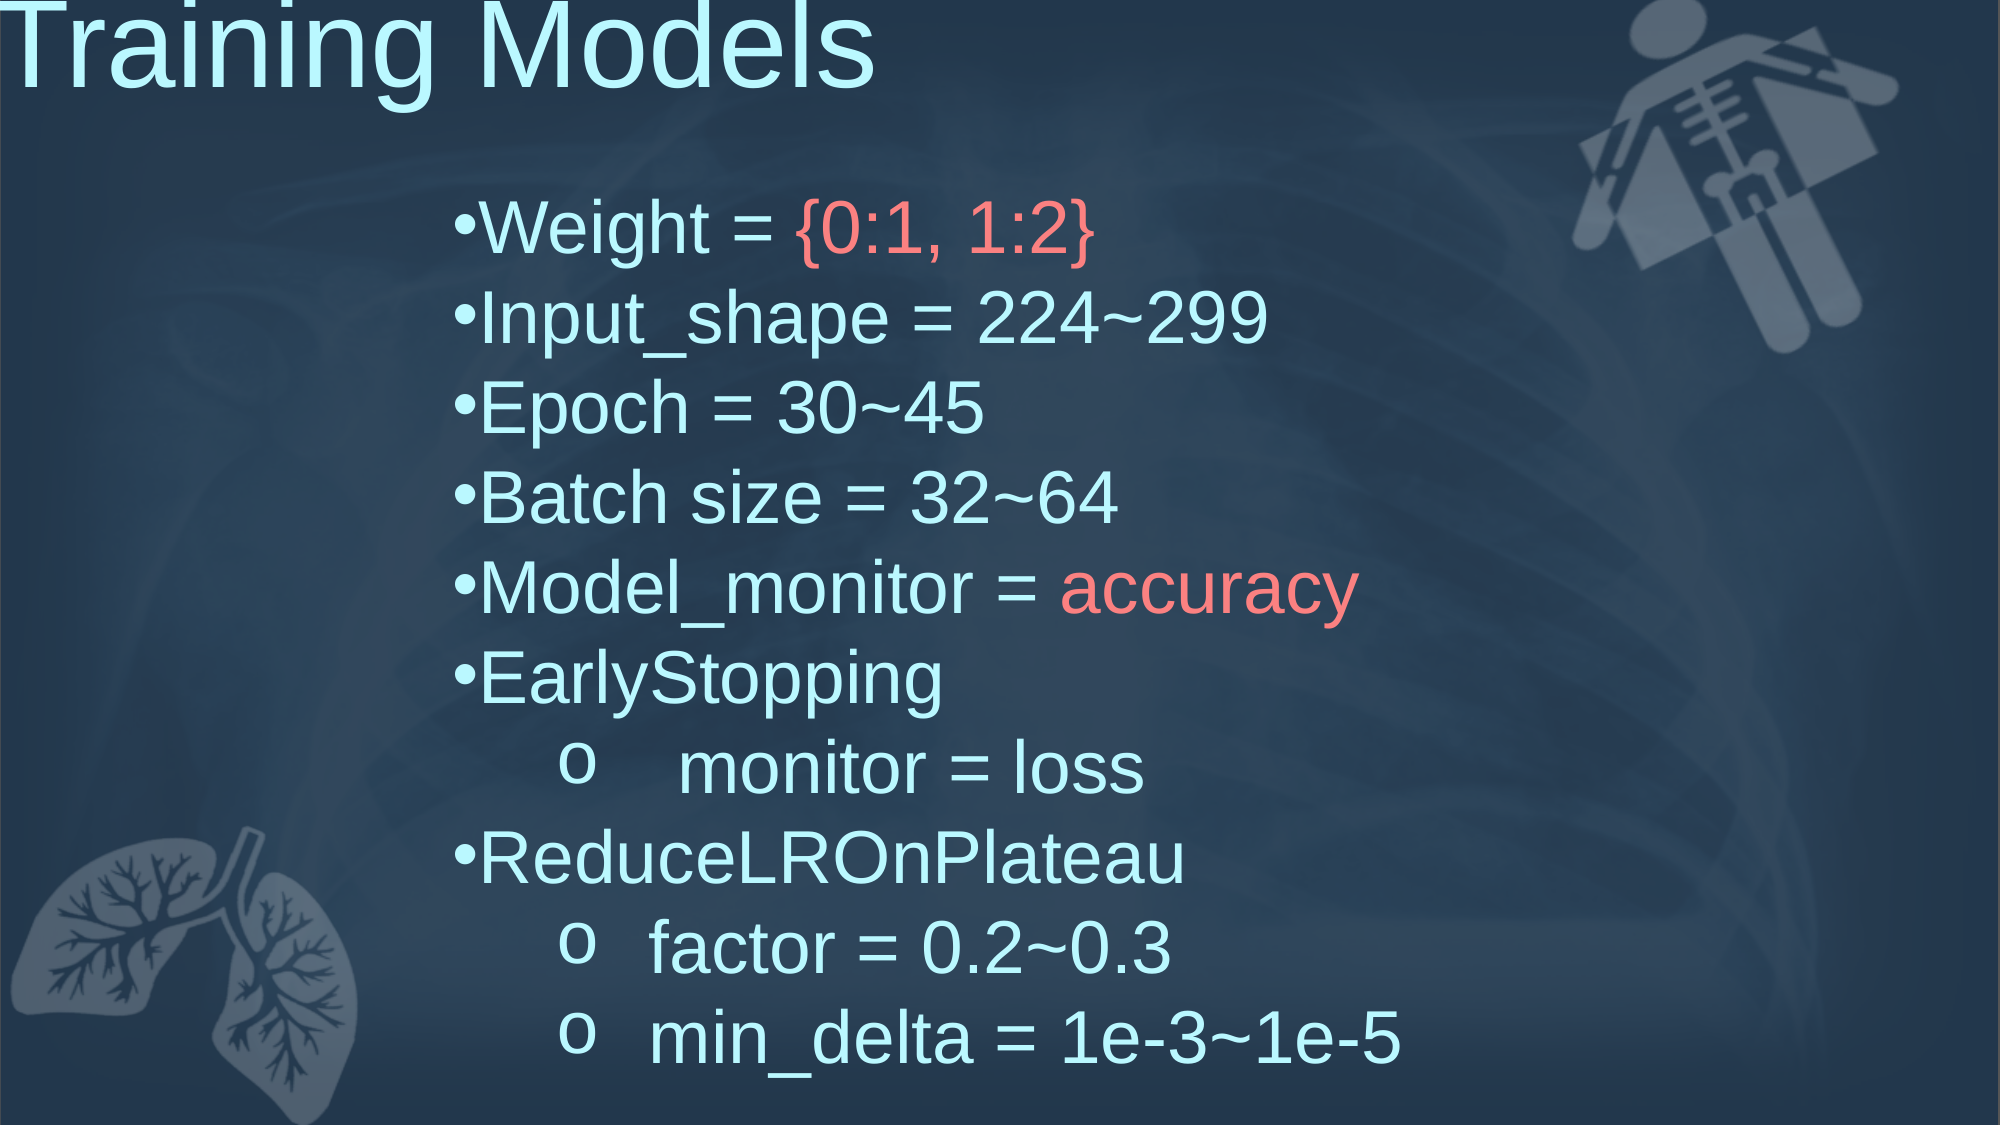

Training Models
Weight = {0:1, 1:2}
Input_shape = 224~299
Epoch = 30~45
Batch size = 32~64
Model_monitor = accuracy
EarlyStopping
monitor = loss
ReduceLROnPlateau
factor = 0.2~0.3
min_delta = 1e-3~1e-5